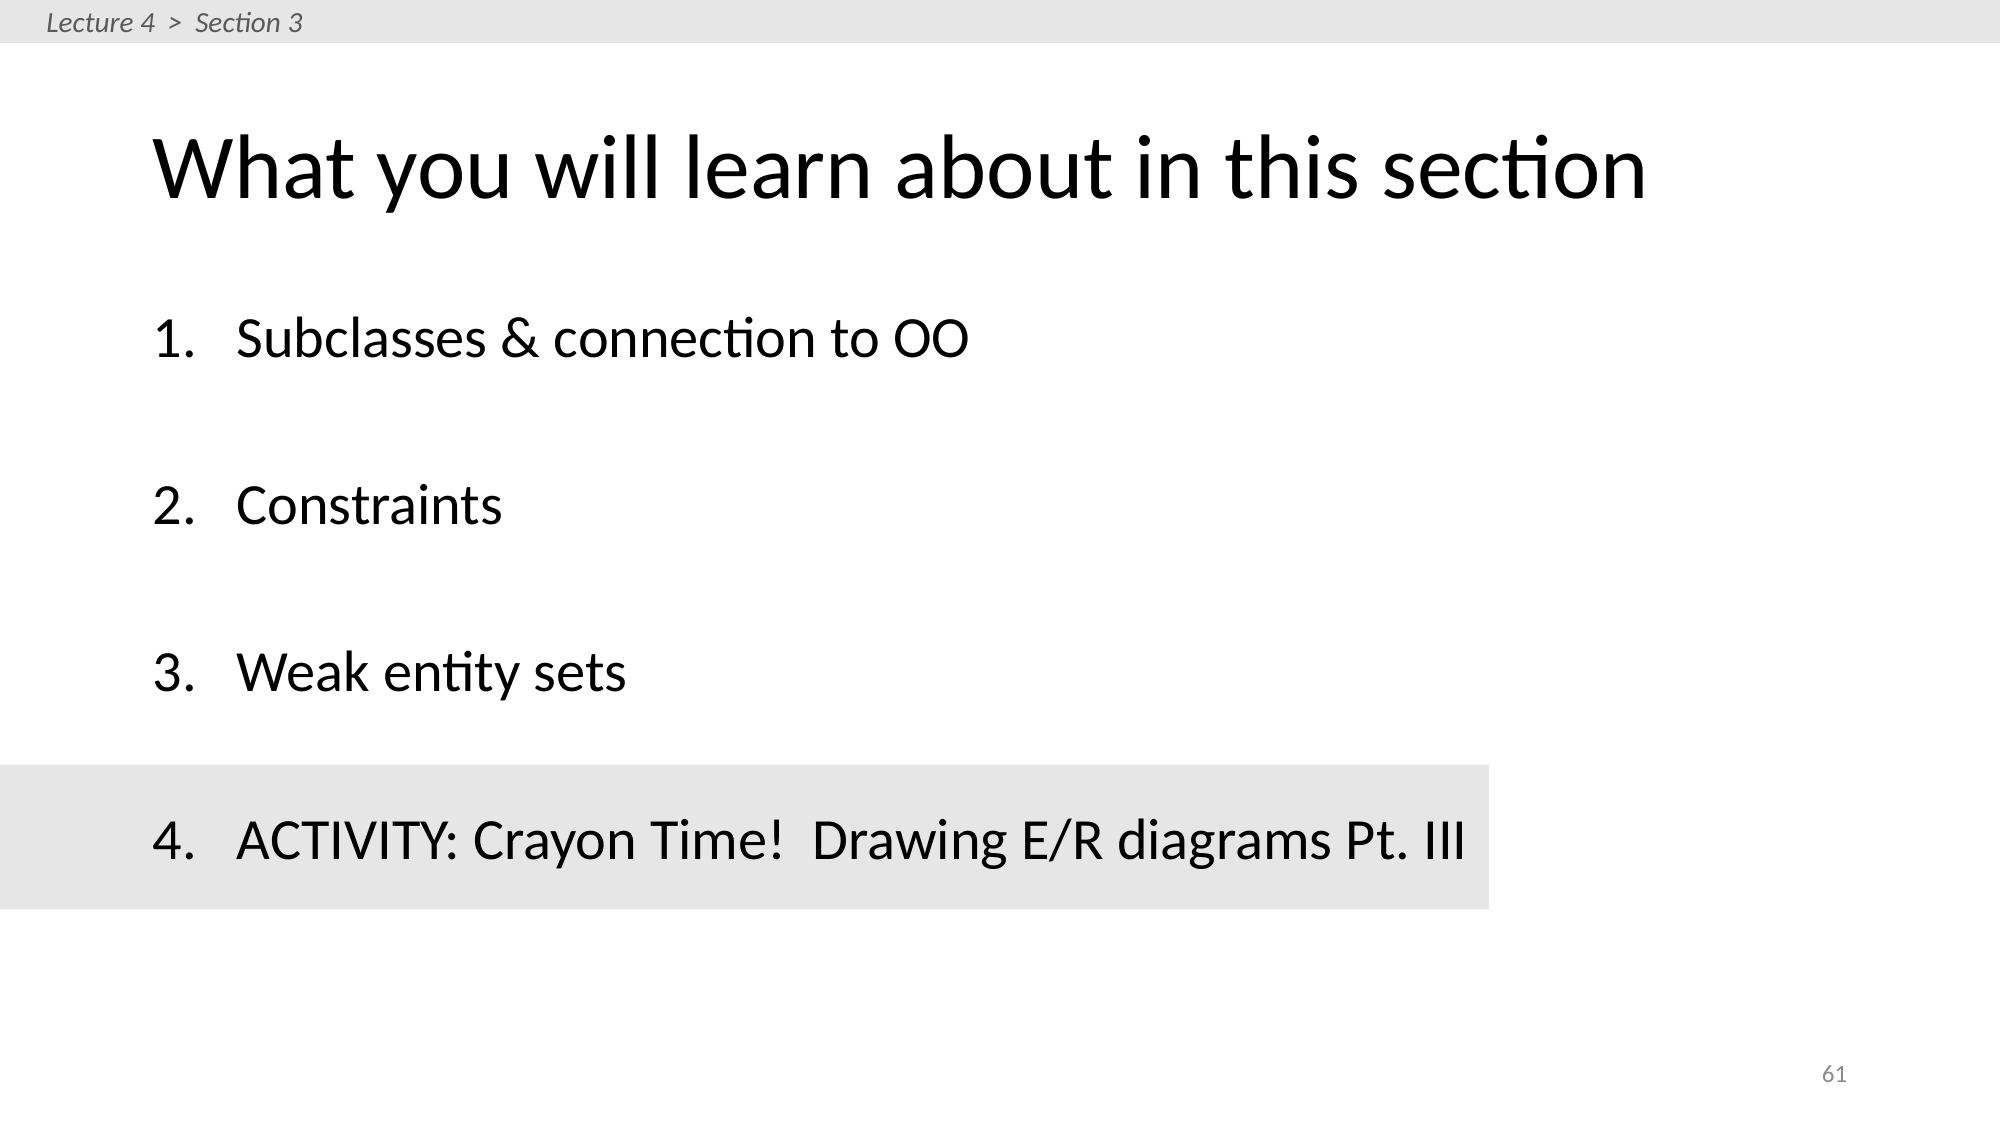

Lecture 4  >  Section 3
# What you will learn about in this section
Subclasses & connection to OO

Constraints

Weak entity sets

ACTIVITY: Crayon Time!  Drawing E/R diagrams Pt. III

61